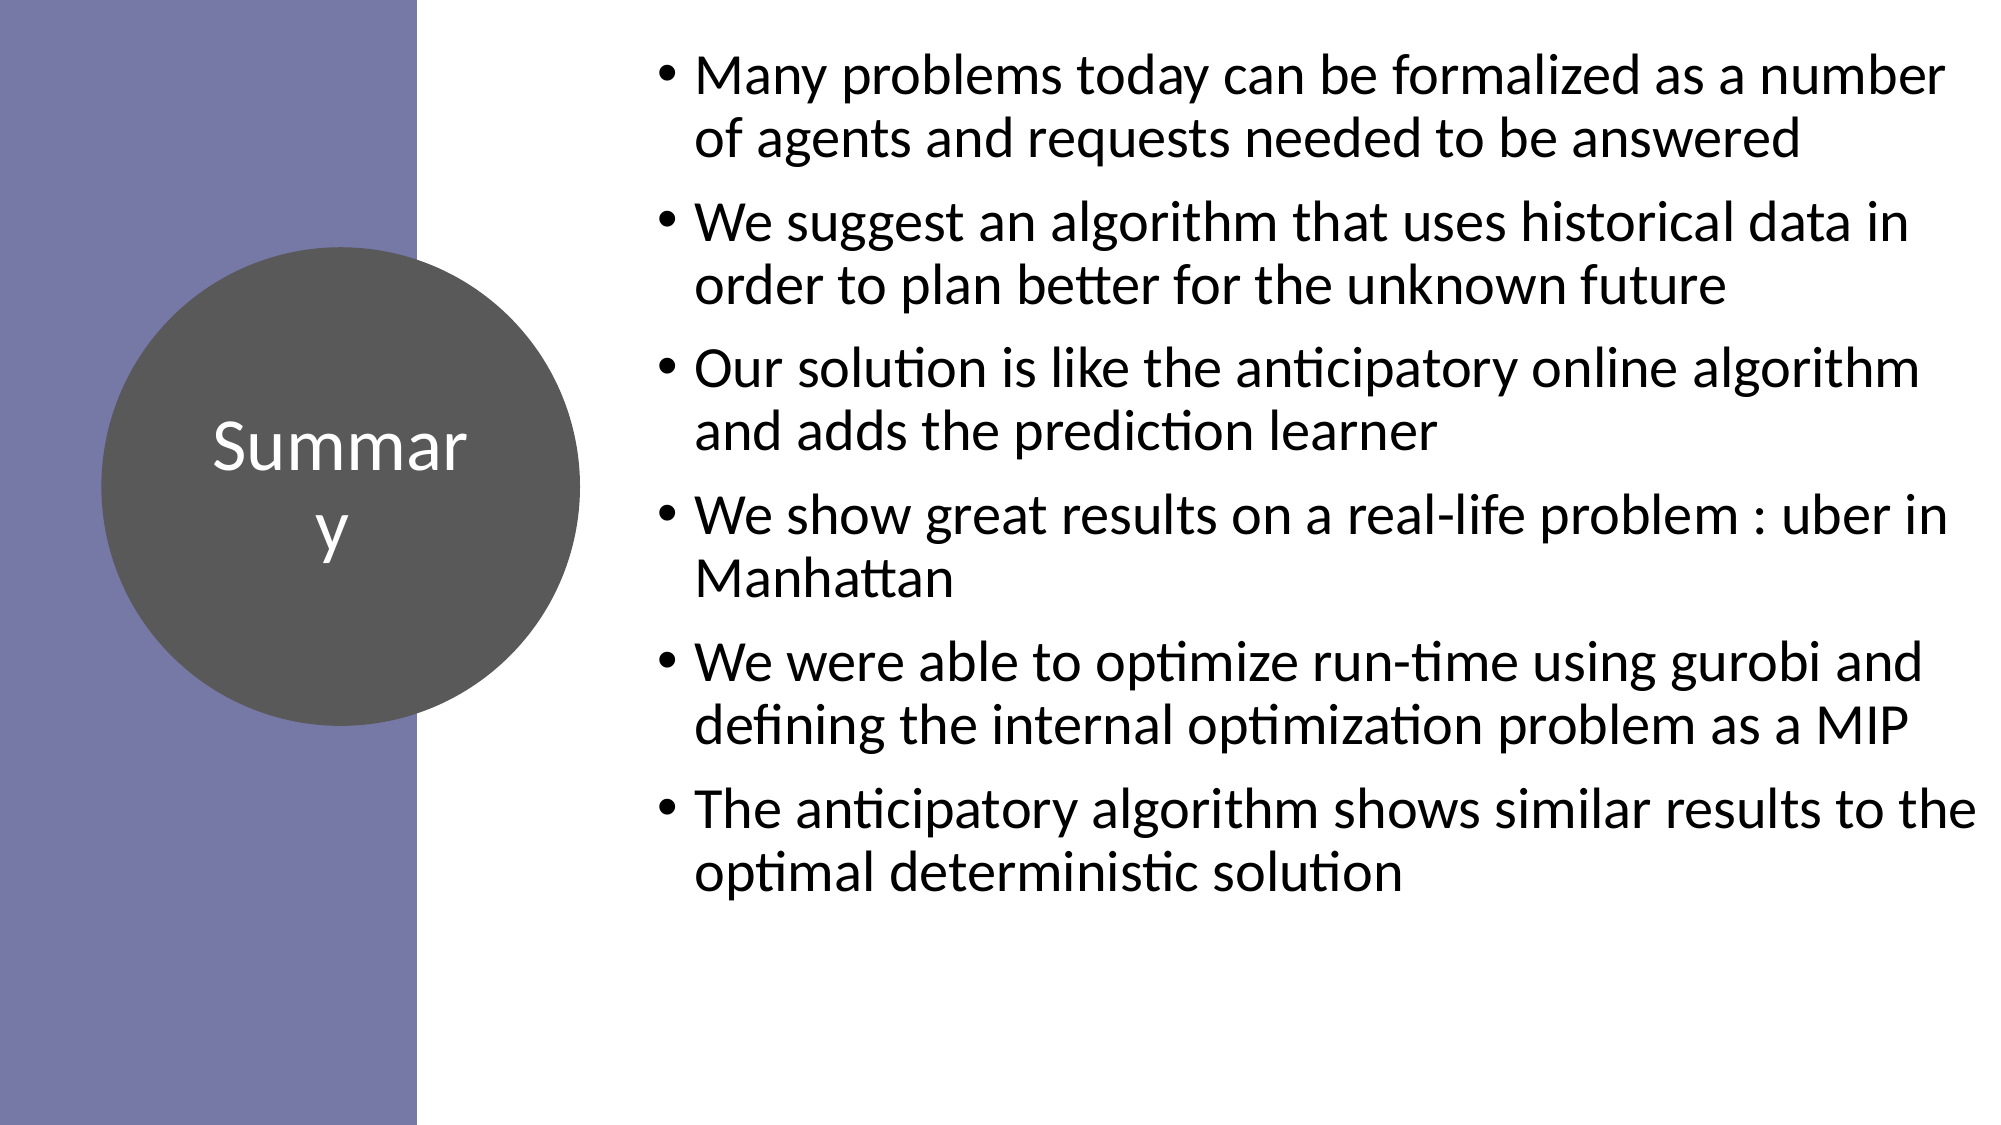

Many problems today can be formalized as a number of agents and requests needed to be answered
We suggest an algorithm that uses historical data in order to plan better for the unknown future
Our solution is like the anticipatory online algorithm and adds the prediction learner
We show great results on a real-life problem : uber in Manhattan
We were able to optimize run-time using gurobi and defining the internal optimization problem as a MIP
The anticipatory algorithm shows similar results to the optimal deterministic solution
Summary